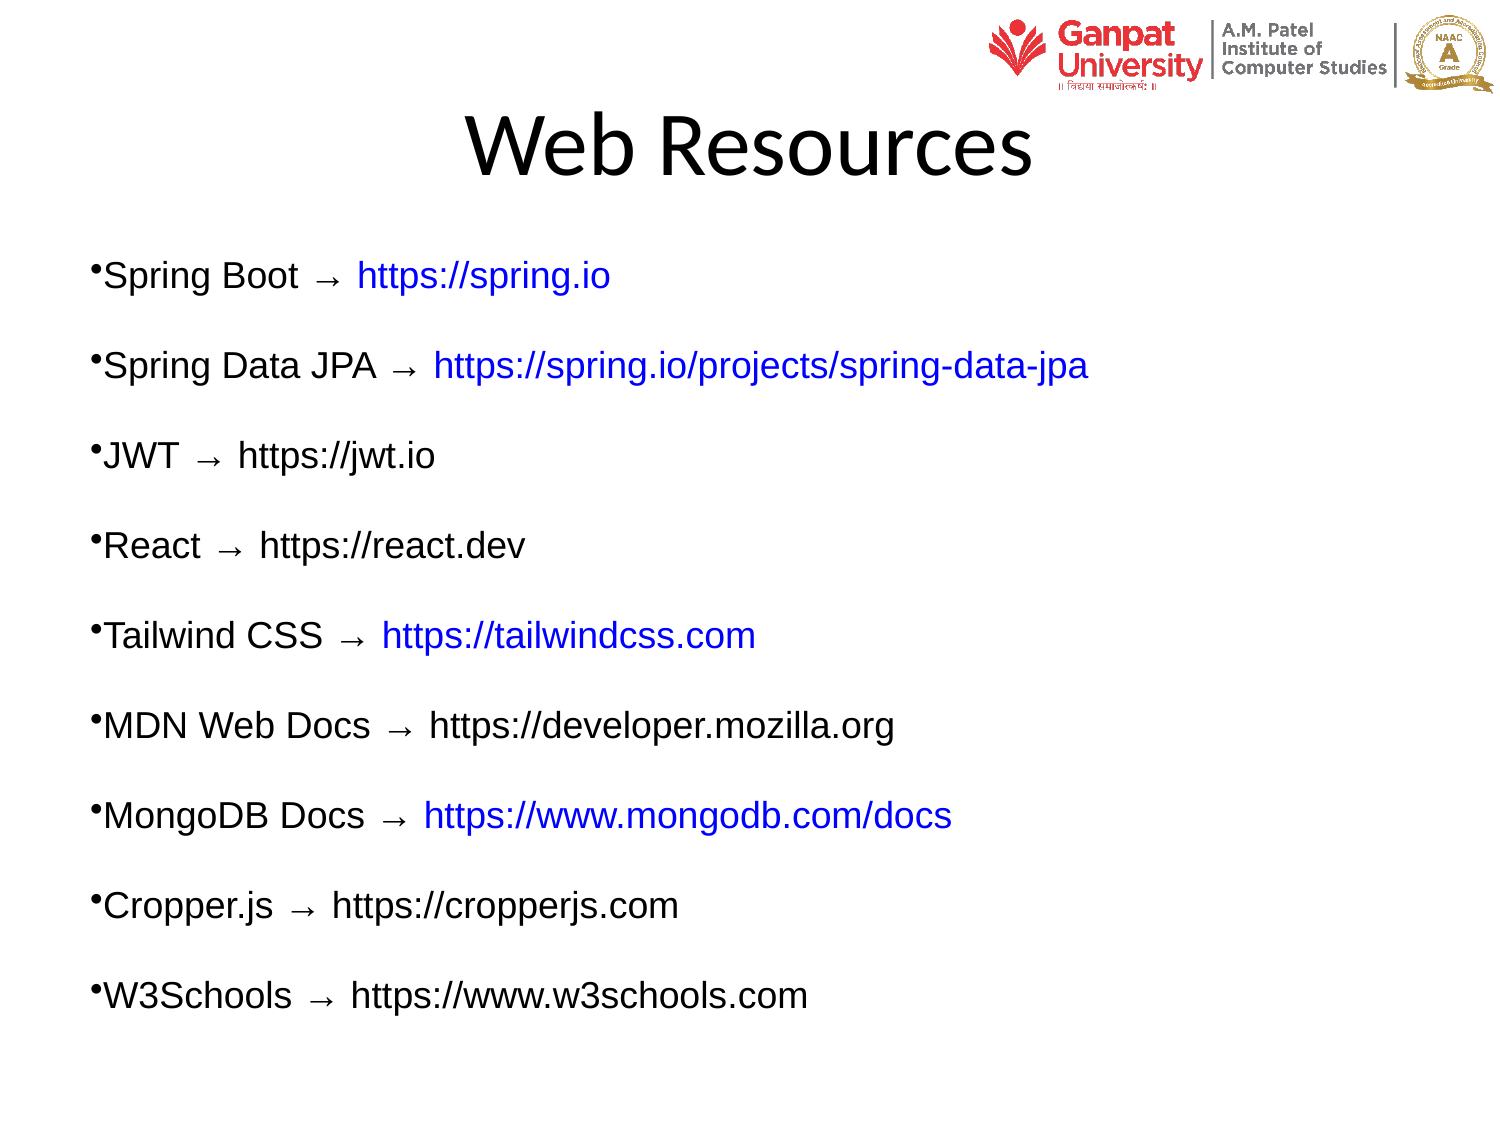

# Web Resources
Spring Boot → https://spring.io

Spring Data JPA → https://spring.io/projects/spring-data-jpa

JWT → https://jwt.io

React → https://react.dev

Tailwind CSS → https://tailwindcss.com

MDN Web Docs → https://developer.mozilla.org

MongoDB Docs → https://www.mongodb.com/docs

Cropper.js → https://cropperjs.com

W3Schools → https://www.w3schools.com